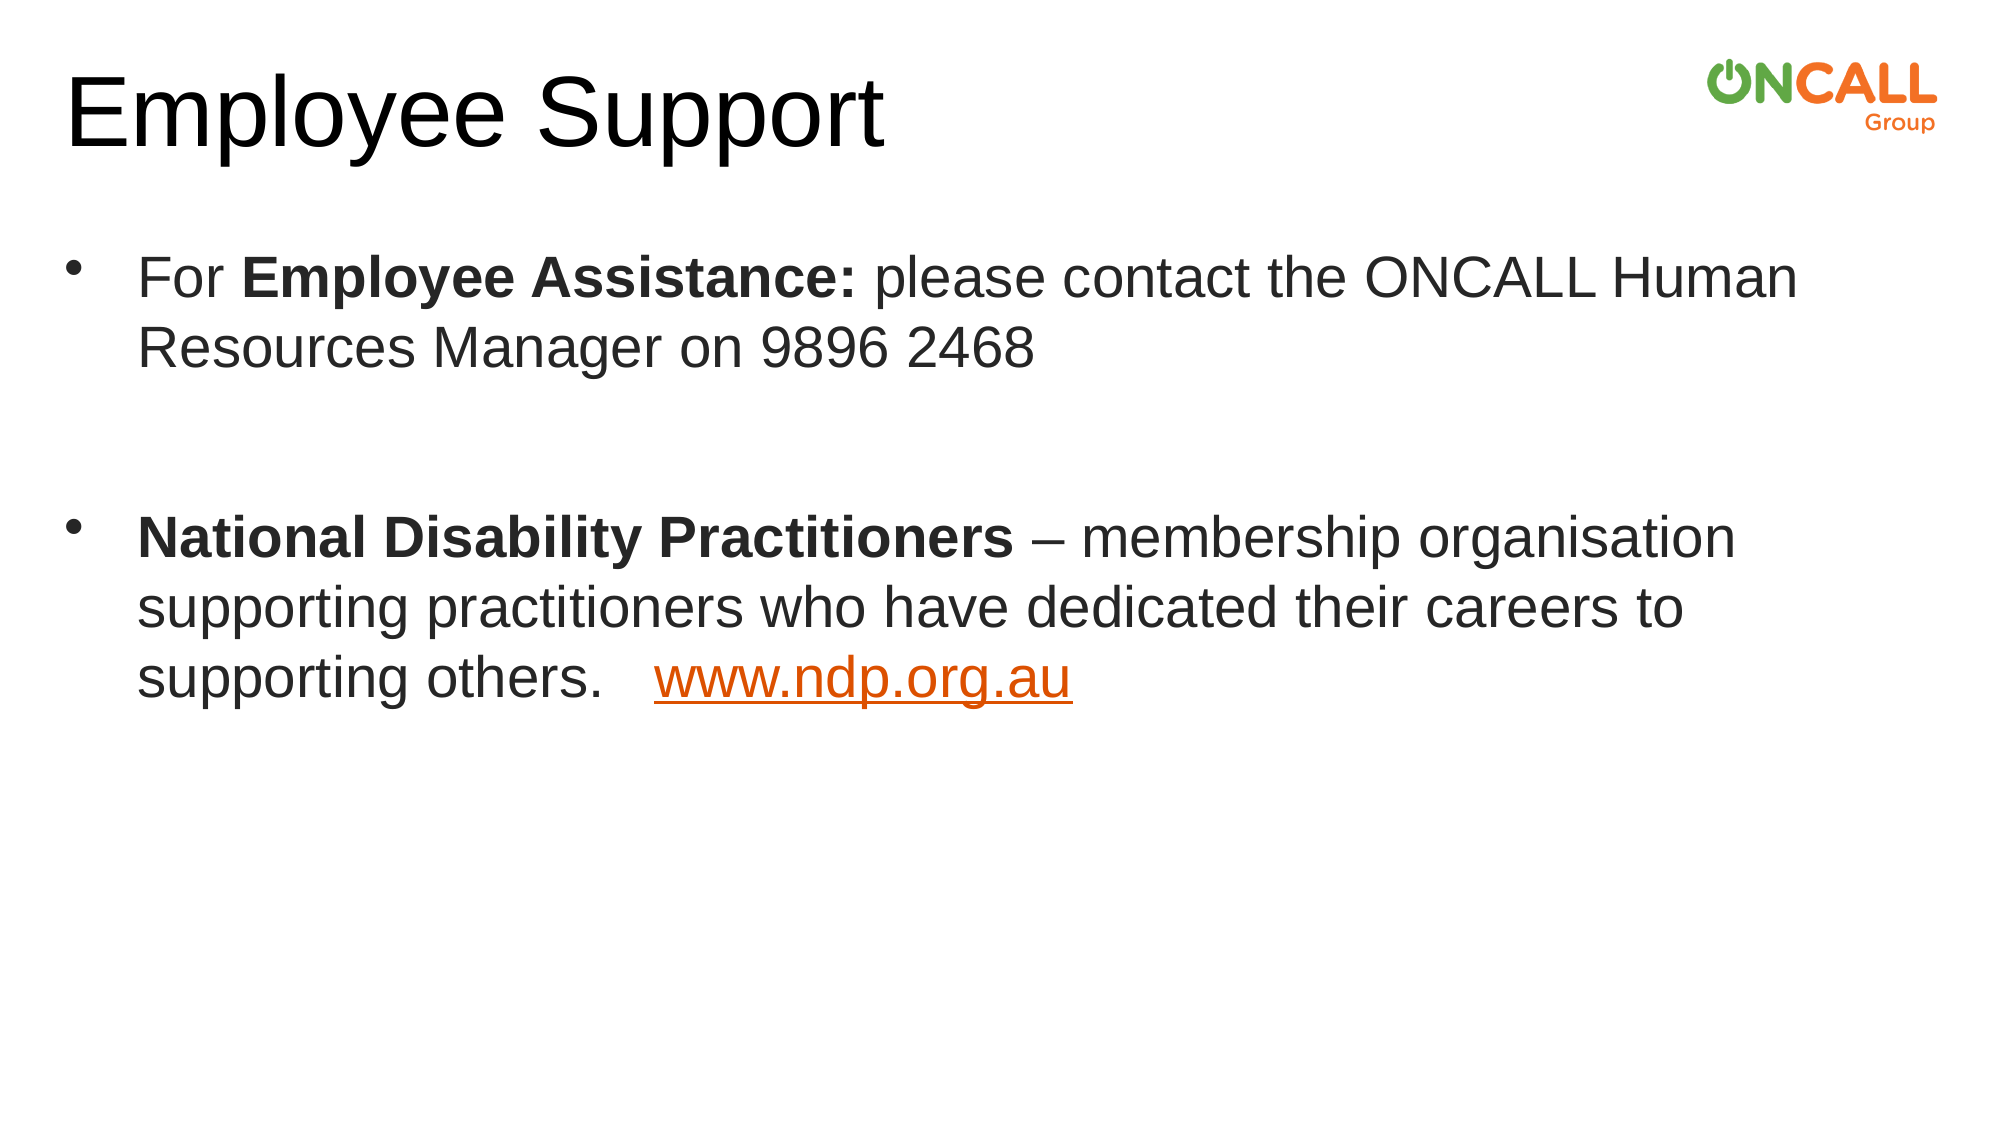

# Employee Support
For Employee Assistance: please contact the ONCALL Human Resources Manager on 9896 2468

National Disability Practitioners – membership organisation supporting practitioners who have dedicated their careers to supporting others.   www.ndp.org.au